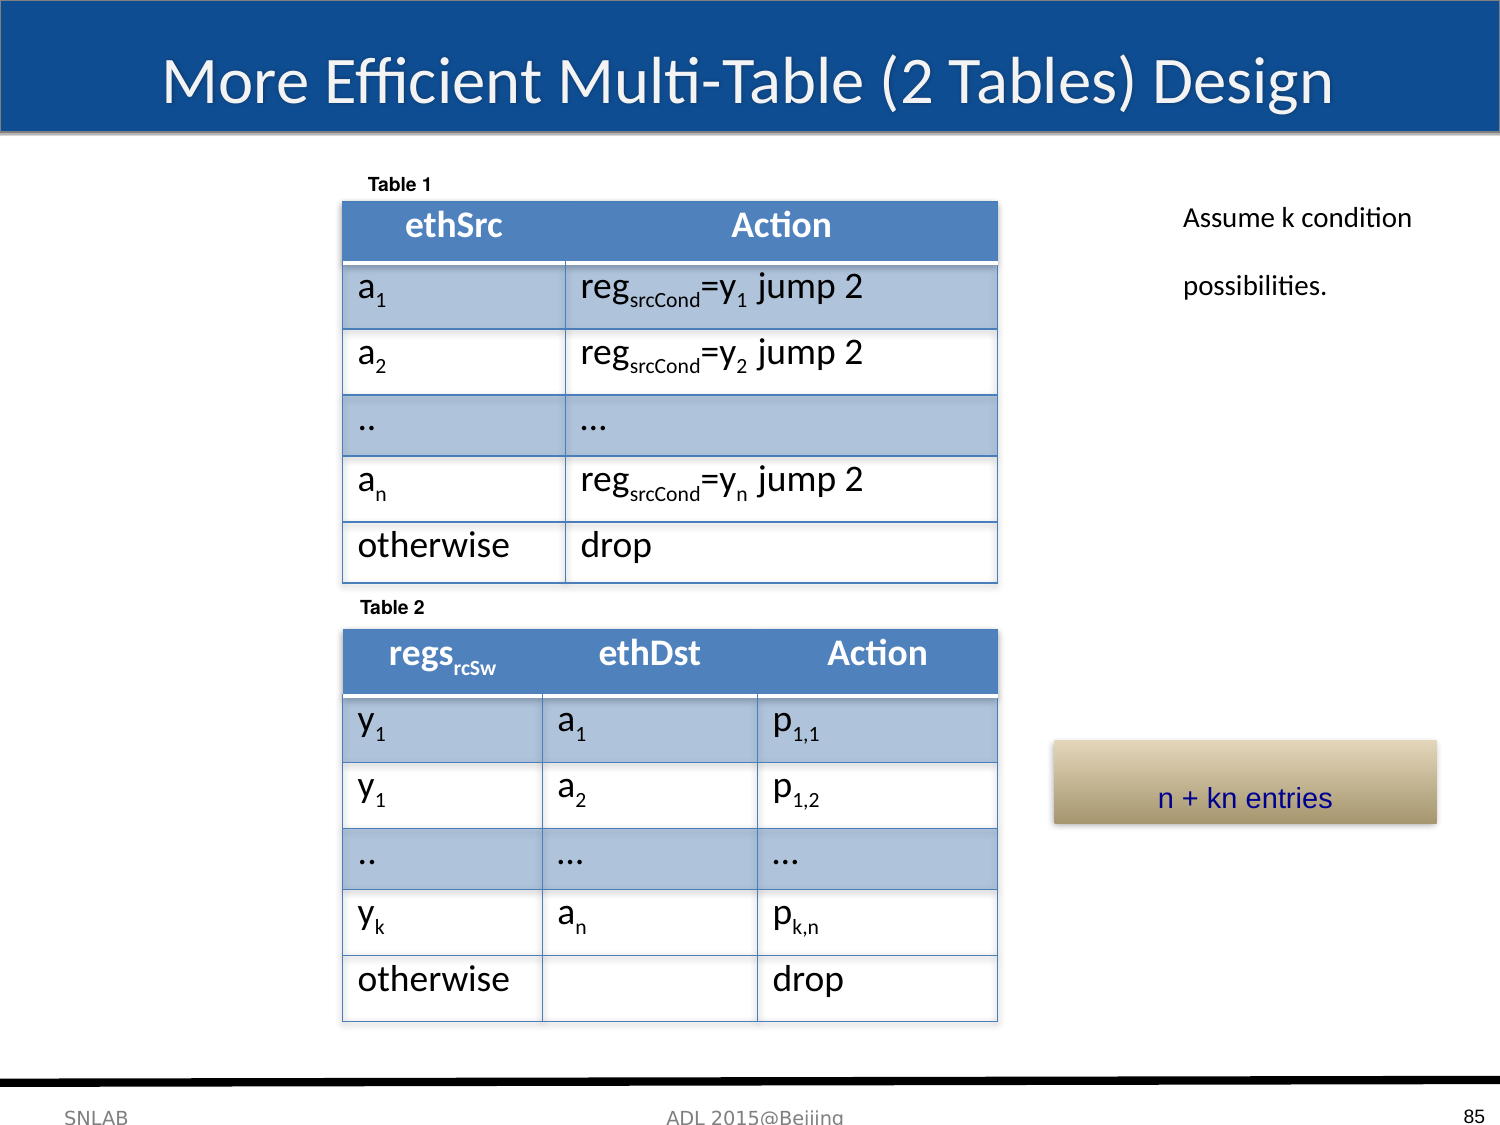

# More Efficient Multi-Table (2 Tables) Design
Table 1
Assume k condition
possibilities.
| ethSrc | Action |
| --- | --- |
| a1 | regsrcCond=y1 jump 2 |
| a2 | regsrcCond=y2 jump 2 |
| .. | … |
| an | regsrcCond=yn jump 2 |
| otherwise | drop |

Table 2
| regsrcSw | ethDst | Action |
| --- | --- | --- |
| y1 | a1 | p1,1 |
| y1 | a2 | p1,2 |
| .. | … | … |
| yk | an | pk,n |
| otherwise |  | drop |
n + kn entries
85